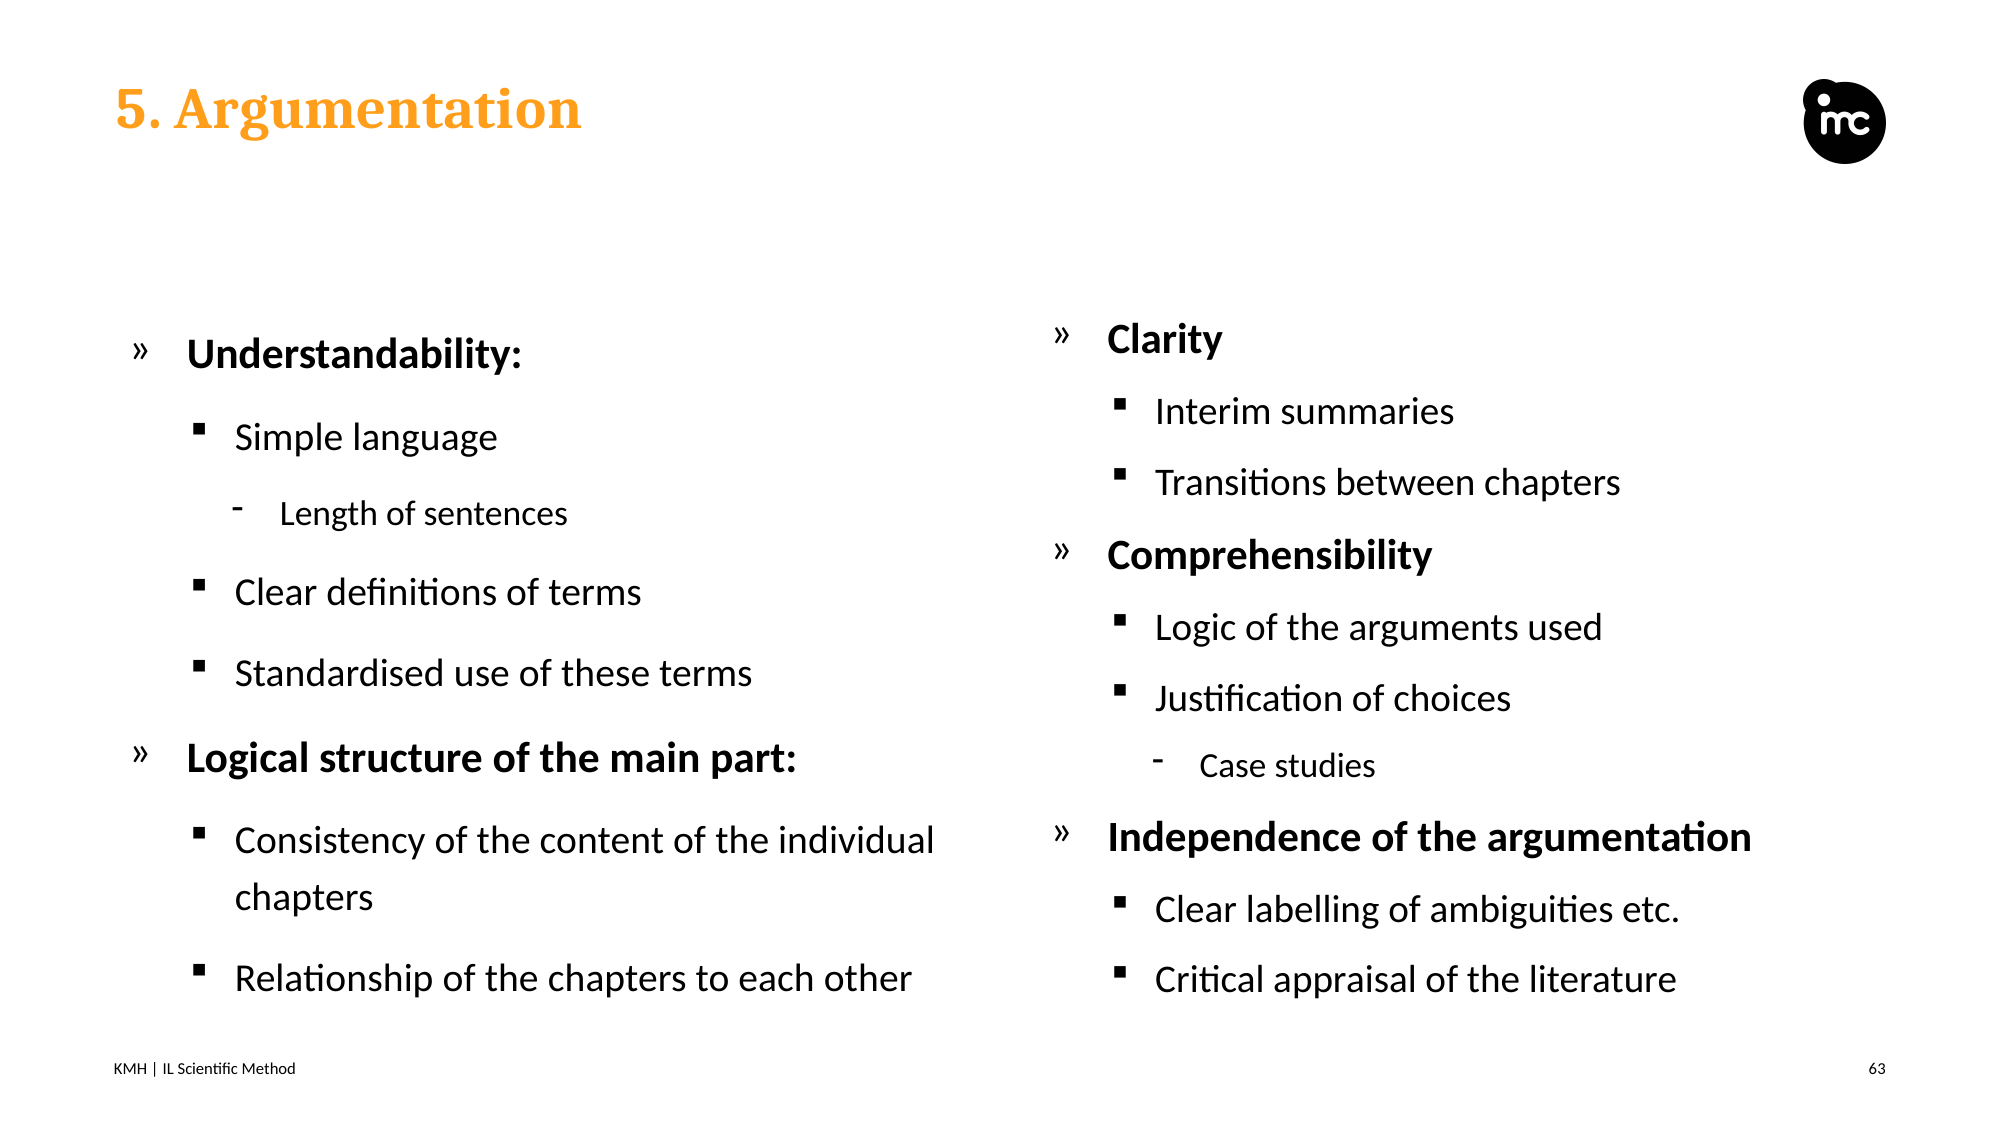

# 5. Argumentation
Understandability:
Simple language
Length of sentences
Clear definitions of terms
Standardised use of these terms
Logical structure of the main part:
Consistency of the content of the individual chapters
Relationship of the chapters to each other
Clarity
Interim summaries
Transitions between chapters
Comprehensibility
Logic of the arguments used
Justification of choices
Case studies
Independence of the argumentation
Clear labelling of ambiguities etc.
Critical appraisal of the literature

KMH | IL Scientific Method

63